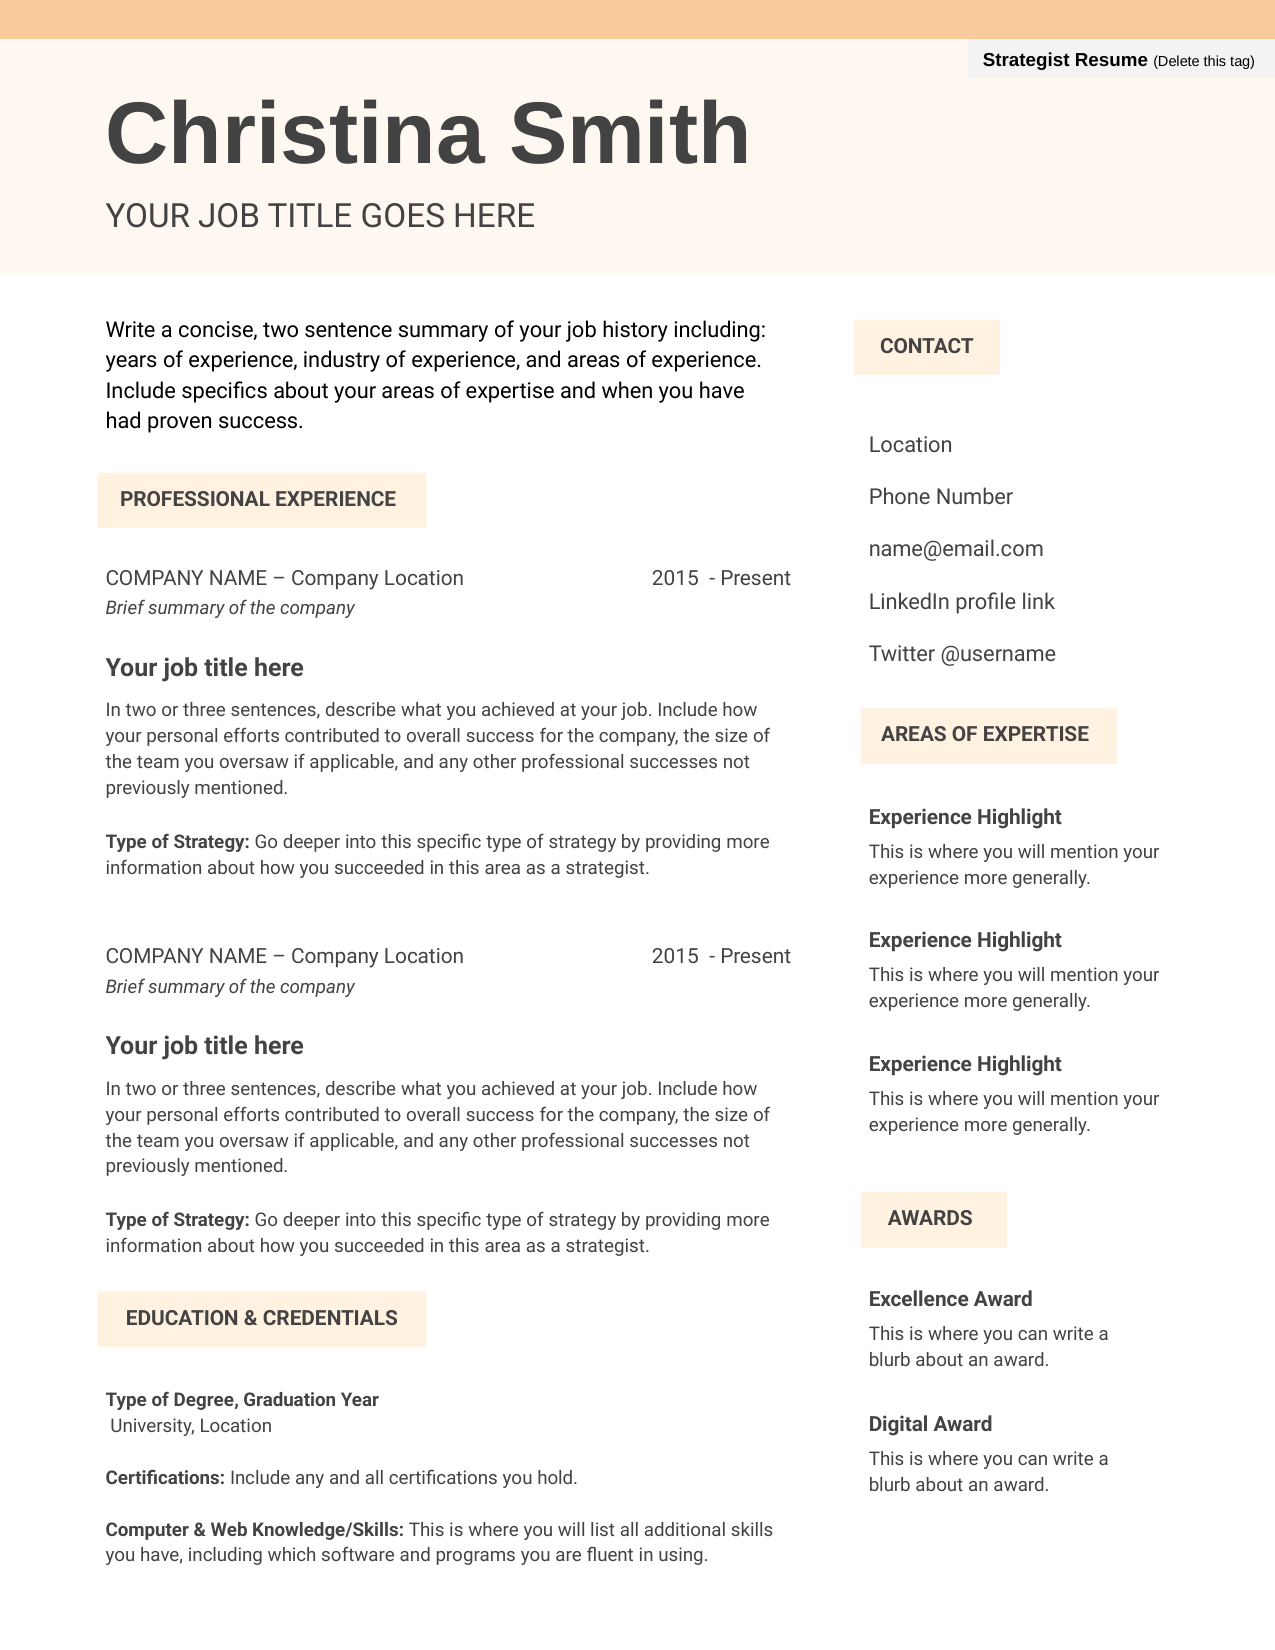

Strategist Resume (Delete this tag)
Christina Smith
YOUR JOB TITLE GOES HERE
Write a concise, two sentence summary of your job history including: years of experience, industry of experience, and areas of experience. Include specifics about your areas of expertise and when you have had proven success.

CONTACT
Location
Phone Number name@email.com
LinkedIn profile link
Twitter @username

PROFESSIONAL EXPERIENCE
COMPANY NAME – Company Location
2015  - Present
Brief summary of the company
Your job title here
In two or three sentences, describe what you achieved at your job. Include how your personal efforts contributed to overall success for the company, the size of the team you oversaw if applicable, and any other professional successes not previously mentioned.

AREAS OF EXPERTISE
Experience Highlight
Type of Strategy: Go deeper into this specific type of strategy by providing more information about how you succeeded in this area as a strategist.
This is where you will mention your experience more generally.
Experience Highlight
COMPANY NAME – Company Location
2015  - Present
This is where you will mention your experience more generally.
Brief summary of the company
Your job title here
Experience Highlight
In two or three sentences, describe what you achieved at your job. Include how your personal efforts contributed to overall success for the company, the size of the team you oversaw if applicable, and any other professional successes not previously mentioned.
This is where you will mention your experience more generally.
Type of Strategy: Go deeper into this specific type of strategy by providing more information about how you succeeded in this area as a strategist.

AWARDS
Excellence Award

EDUCATION & CREDENTIALS
This is where you can write a
blurb about an award.
Type of Degree, Graduation Year
 University, Location

Certifications: Include any and all certifications you hold.
Computer & Web Knowledge/Skills: This is where you will list all additional skills you have, including which software and programs you are fluent in using.
Digital Award
This is where you can write a
blurb about an award.